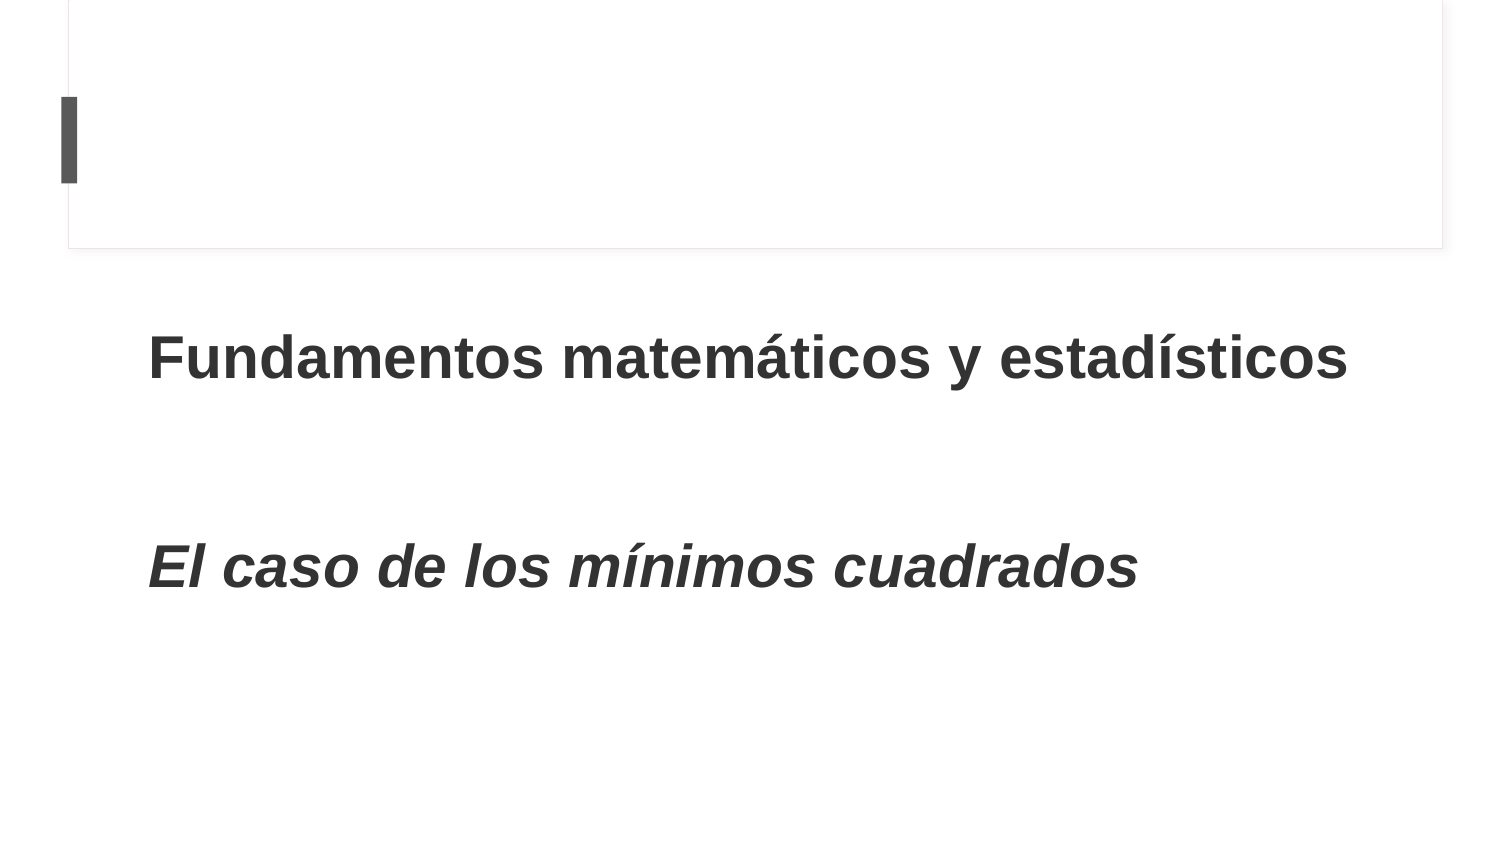

Fundamentos matemáticos y estadísticos

El caso de los mínimos cuadrados